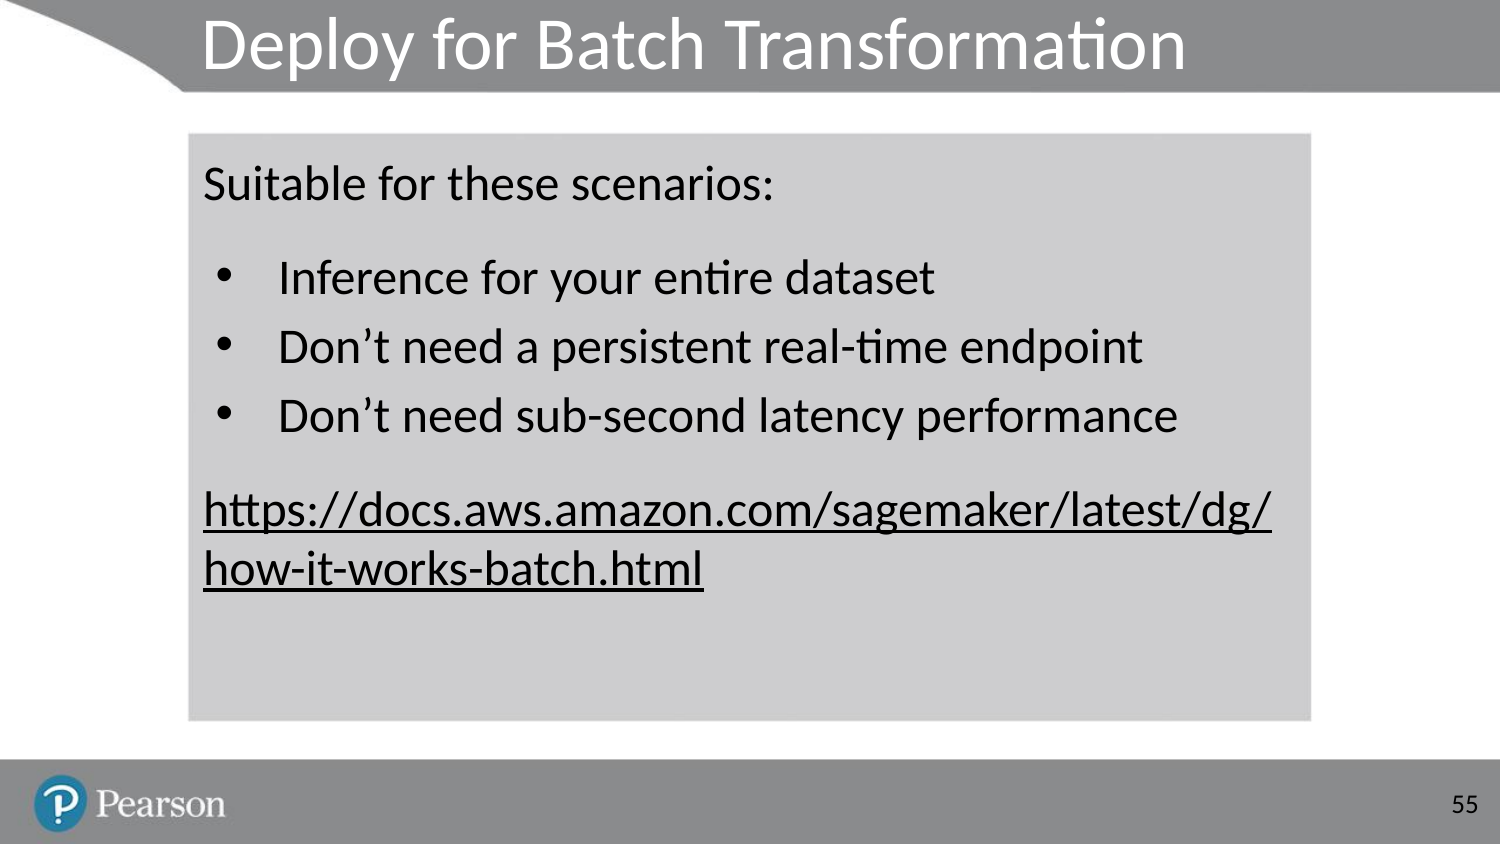

# Deploy for Batch Transformation
Suitable for these scenarios:
Inference for your entire dataset
Don’t need a persistent real-time endpoint
Don’t need sub-second latency performance
https://docs.aws.amazon.com/sagemaker/latest/dg/how-it-works-batch.html
55